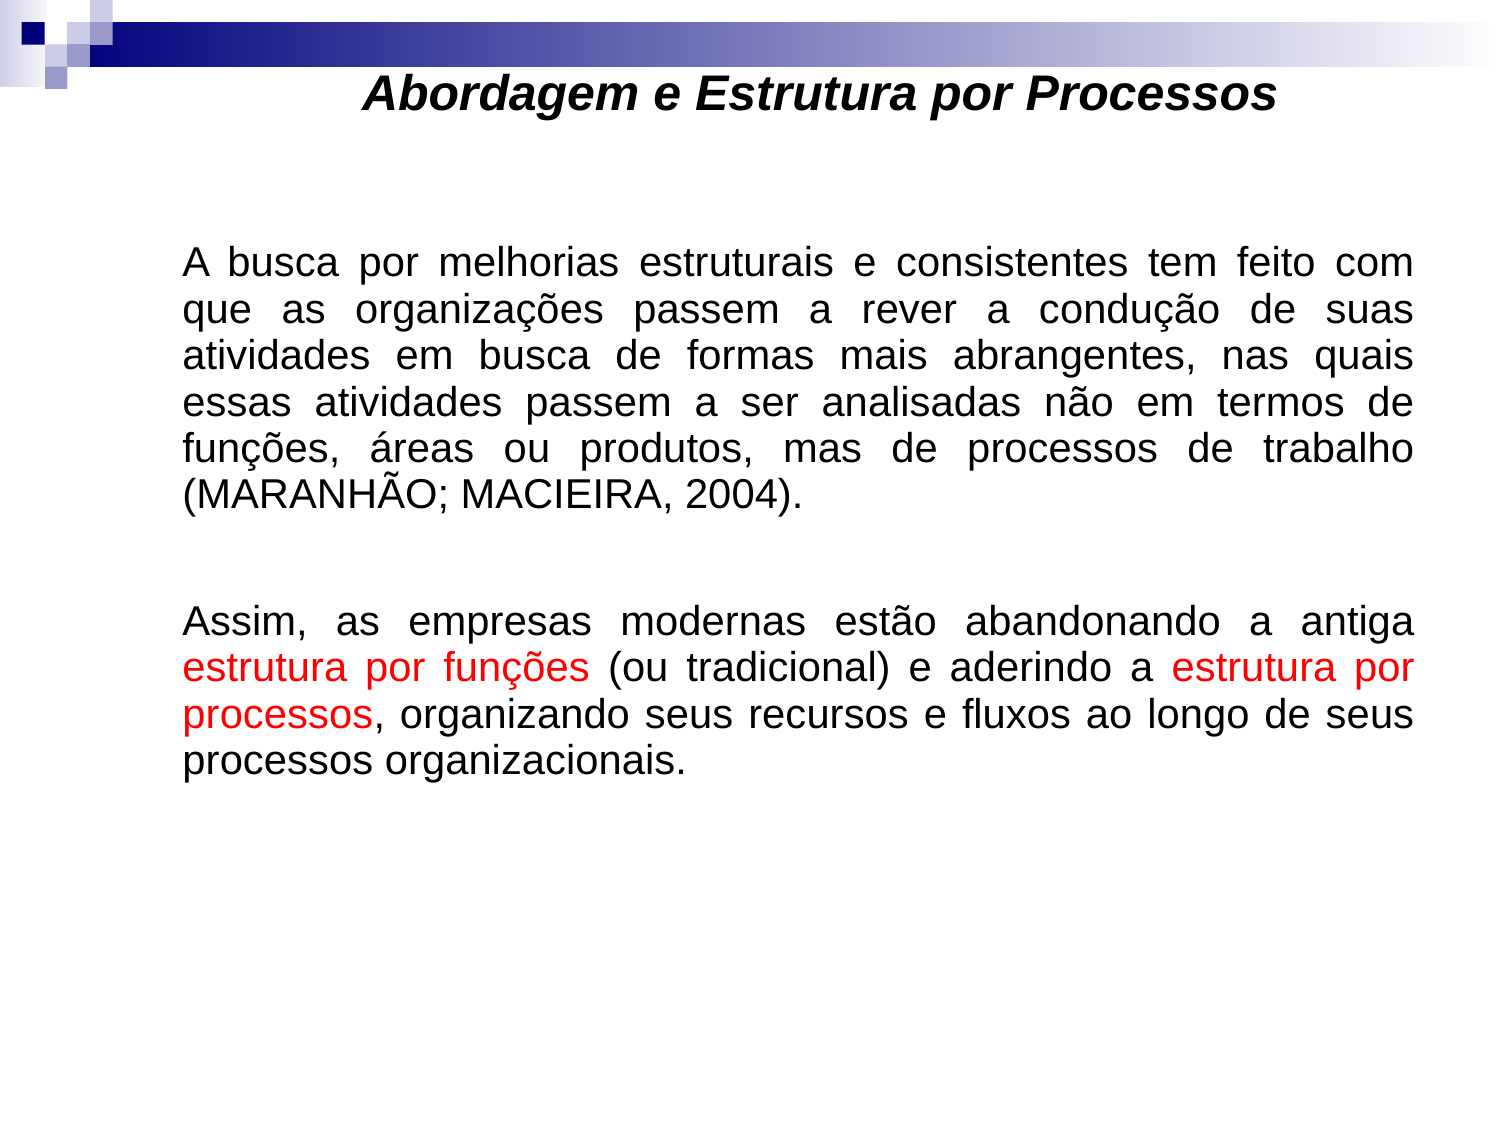

# Abordagem e Estrutura por Processos
	A busca por melhorias estruturais e consistentes tem feito com que as organizações passem a rever a condução de suas atividades em busca de formas mais abrangentes, nas quais essas atividades passem a ser analisadas não em termos de funções, áreas ou produtos, mas de processos de trabalho (MARANHÃO; MACIEIRA, 2004).

	Assim, as empresas modernas estão abandonando a antiga estrutura por funções (ou tradicional) e aderindo a estrutura por processos, organizando seus recursos e fluxos ao longo de seus processos organizacionais.